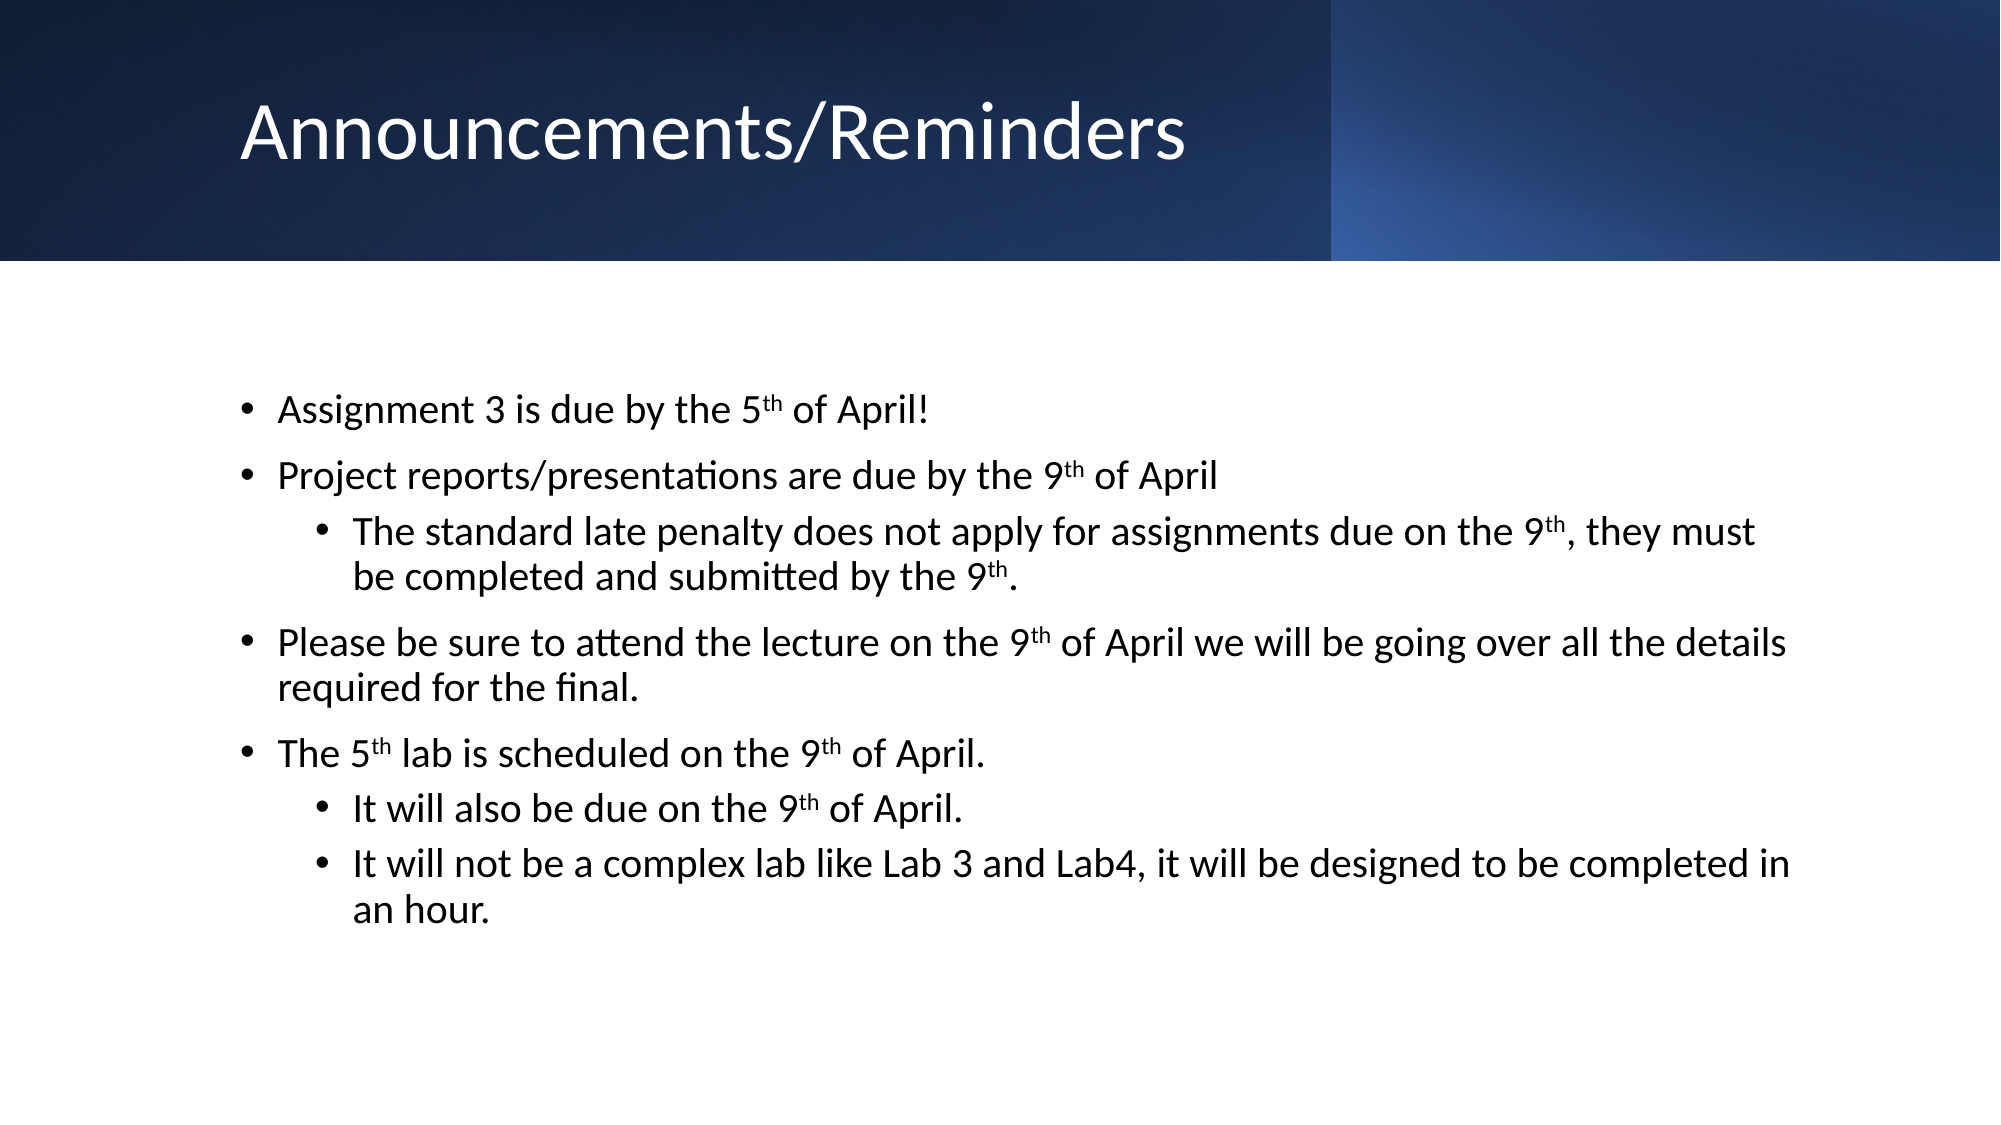

# Announcements/Reminders
Assignment 3 is due by the 5th of April!
Project reports/presentations are due by the 9th of April
The standard late penalty does not apply for assignments due on the 9th, they must be completed and submitted by the 9th.
Please be sure to attend the lecture on the 9th of April we will be going over all the details required for the final.
The 5th lab is scheduled on the 9th of April.
It will also be due on the 9th of April.
It will not be a complex lab like Lab 3 and Lab4, it will be designed to be completed in an hour.